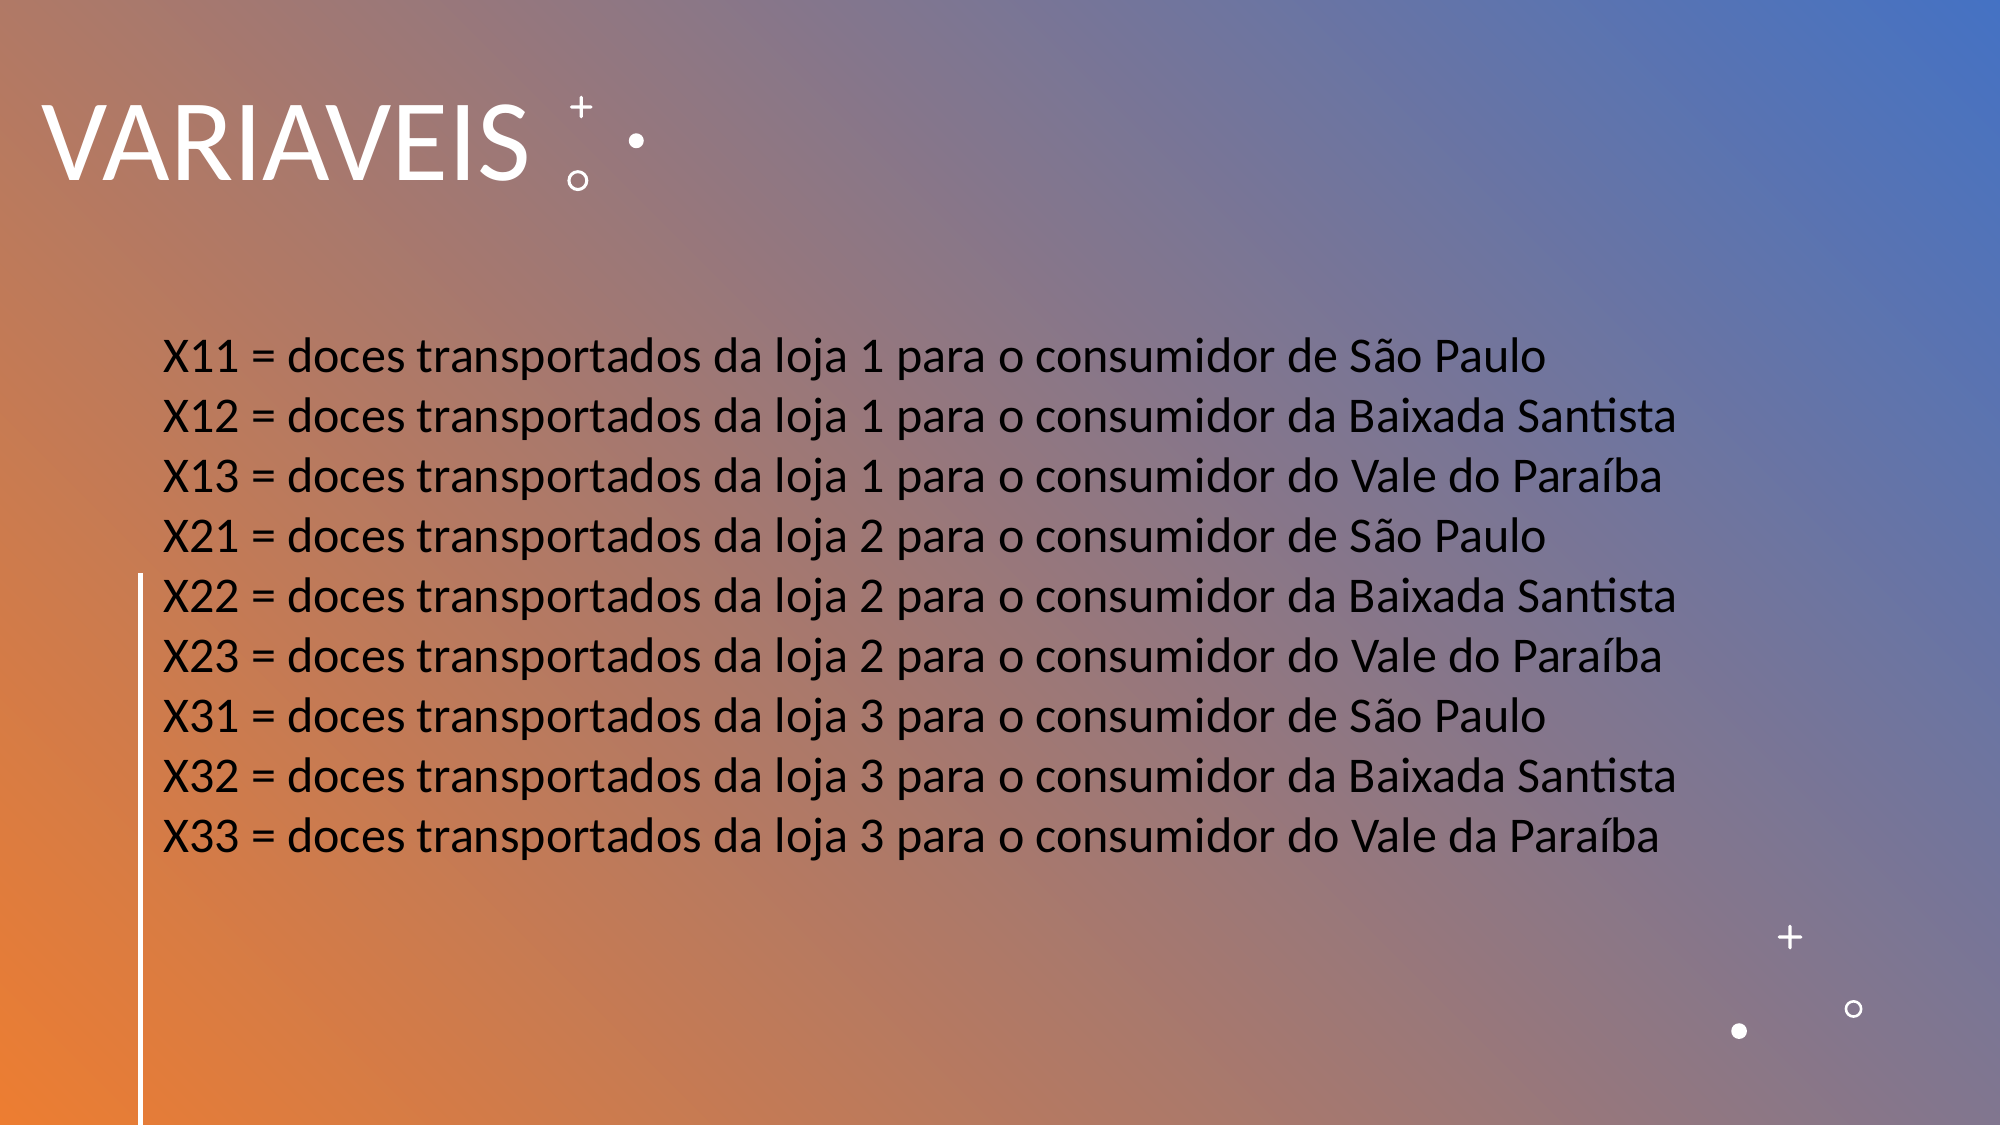

# VARIAVEIS

X11 = doces transportados da loja 1 para o consumidor de São Paulo
X12 = doces transportados da loja 1 para o consumidor da Baixada Santista
X13 = doces transportados da loja 1 para o consumidor do Vale do Paraíba
X21 = doces transportados da loja 2 para o consumidor de São Paulo
X22 = doces transportados da loja 2 para o consumidor da Baixada Santista
X23 = doces transportados da loja 2 para o consumidor do Vale do Paraíba
X31 = doces transportados da loja 3 para o consumidor de São Paulo
X32 = doces transportados da loja 3 para o consumidor da Baixada Santista
X33 = doces transportados da loja 3 para o consumidor do Vale da Paraíba